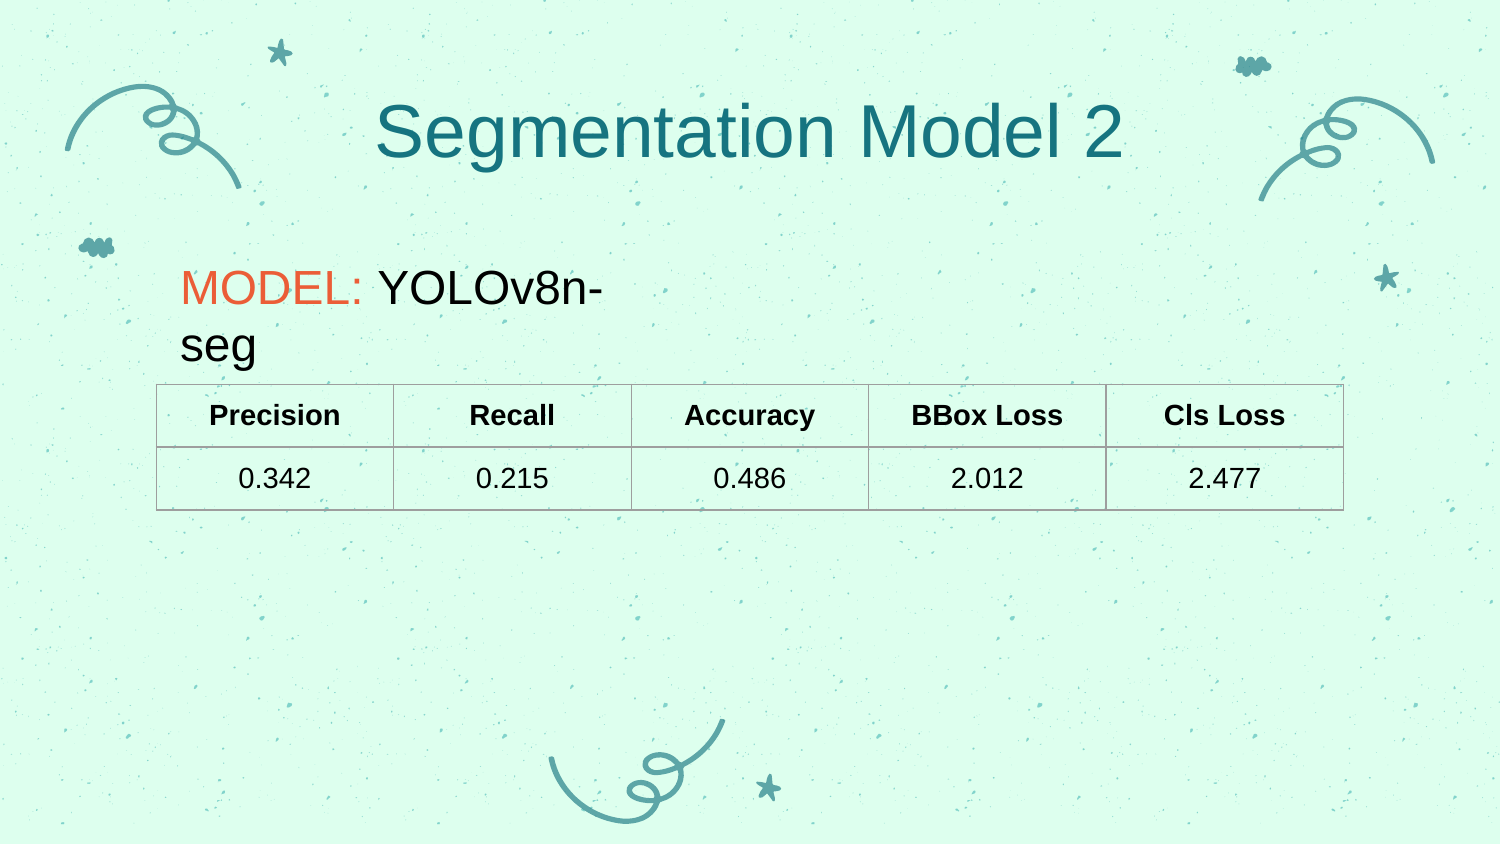

# Segmentation Model 2
MODEL: YOLOv8n-seg
| Precision | Recall | Accuracy | BBox Loss | Cls Loss |
| --- | --- | --- | --- | --- |
| 0.342 | 0.215 | 0.486 | 2.012 | 2.477 |